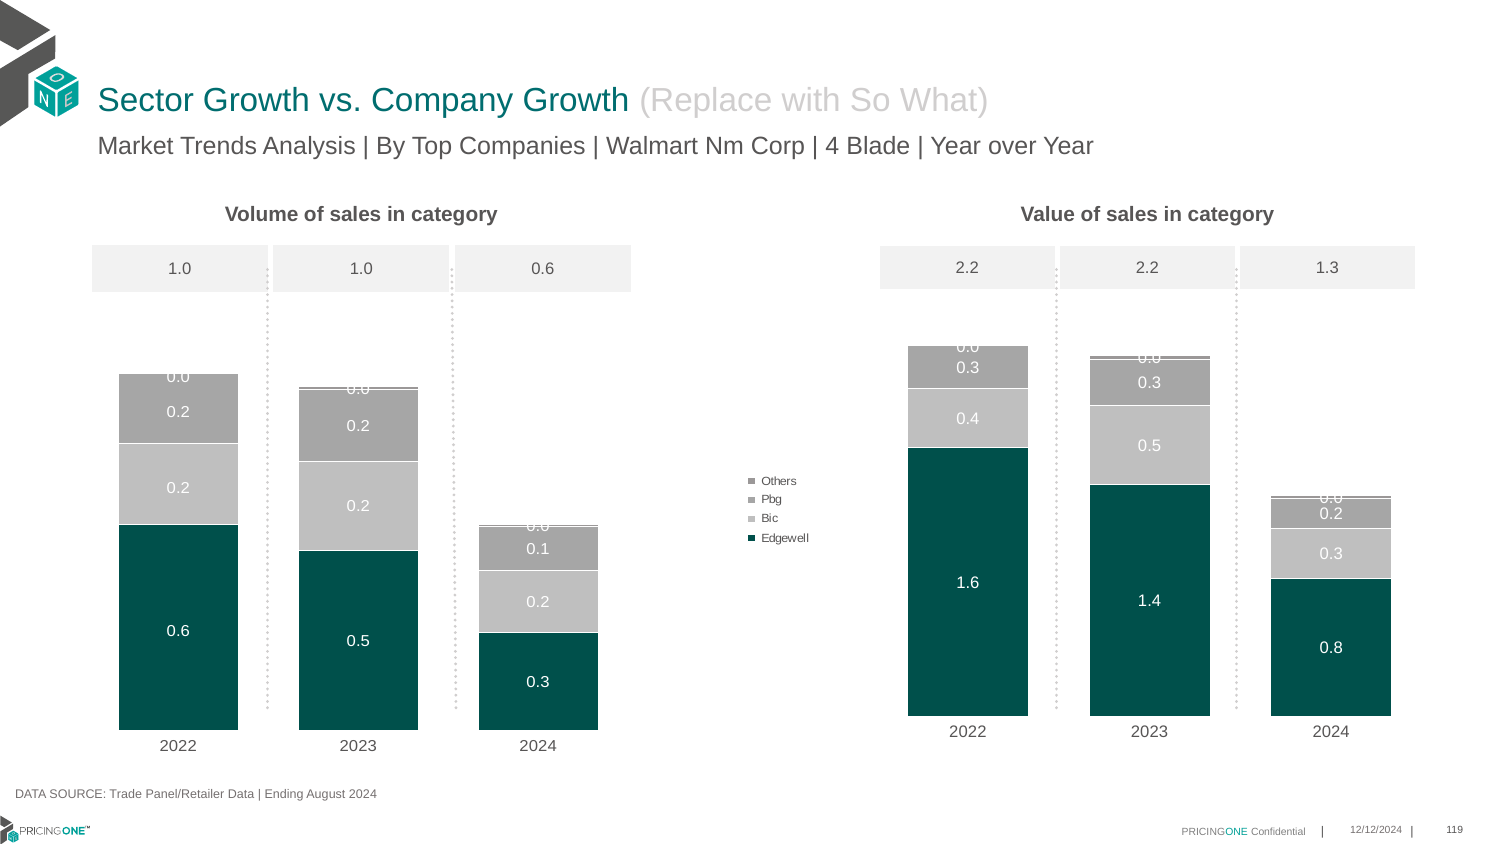

# Sector Growth vs. Company Growth (Replace with So What)
Market Trends Analysis | By Top Companies | Walmart Nm Corp | 4 Blade | Year over Year
| Value of sales in category |  |  |
| --- | --- | --- |
| 2.2 | 2.2 | 1.3 |
| Volume of sales in category |  |  |
| --- | --- | --- |
| 1.0 | 1.0 | 0.6 |

### Chart

| Category | Edgewell | Bic | Pbg | Others |
|---|---|---|---|---|
| 2022 | 1.602201 | 0.354198 | 0.254531 | 0.0 |
| 2023 | 1.385006 | 0.471401 | 0.274802 | 0.023891 |
| 2024 | 0.822943 | 0.298671 | 0.176435 | 0.016561 |

### Chart

| Category | Edgewell | Bic | Pbg | Others |
|---|---|---|---|---|
| 2022 | 0.569427 | 0.224247 | 0.193425 | 0.0 |
| 2023 | 0.498869 | 0.246111 | 0.19988 | 0.006453 |
| 2024 | 0.271751 | 0.172252 | 0.121659 | 0.004501 |
DATA SOURCE: Trade Panel/Retailer Data | Ending August 2024

12/12/2024
119